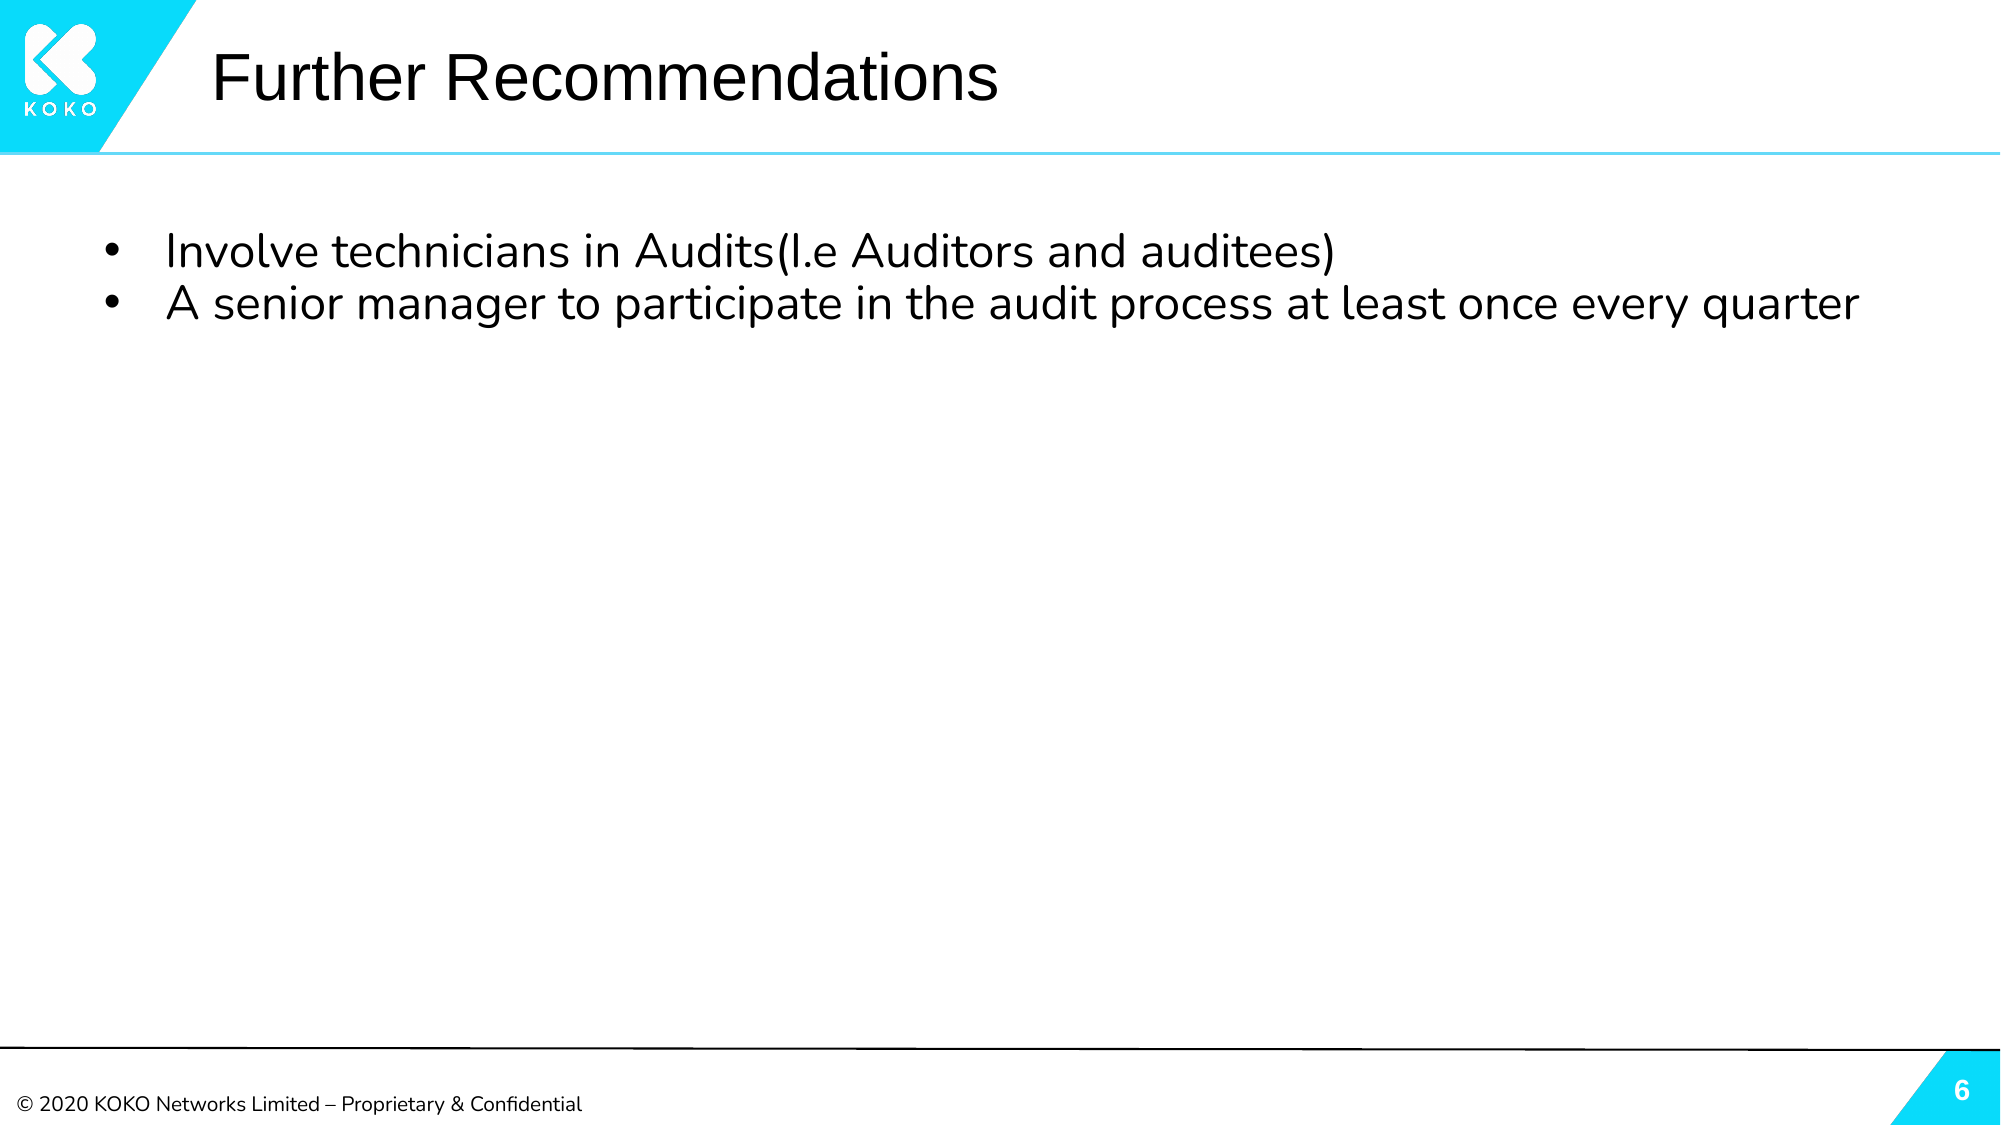

# Further Recommendations
Involve technicians in Audits(I.e Auditors and auditees)
A senior manager to participate in the audit process at least once every quarter

6